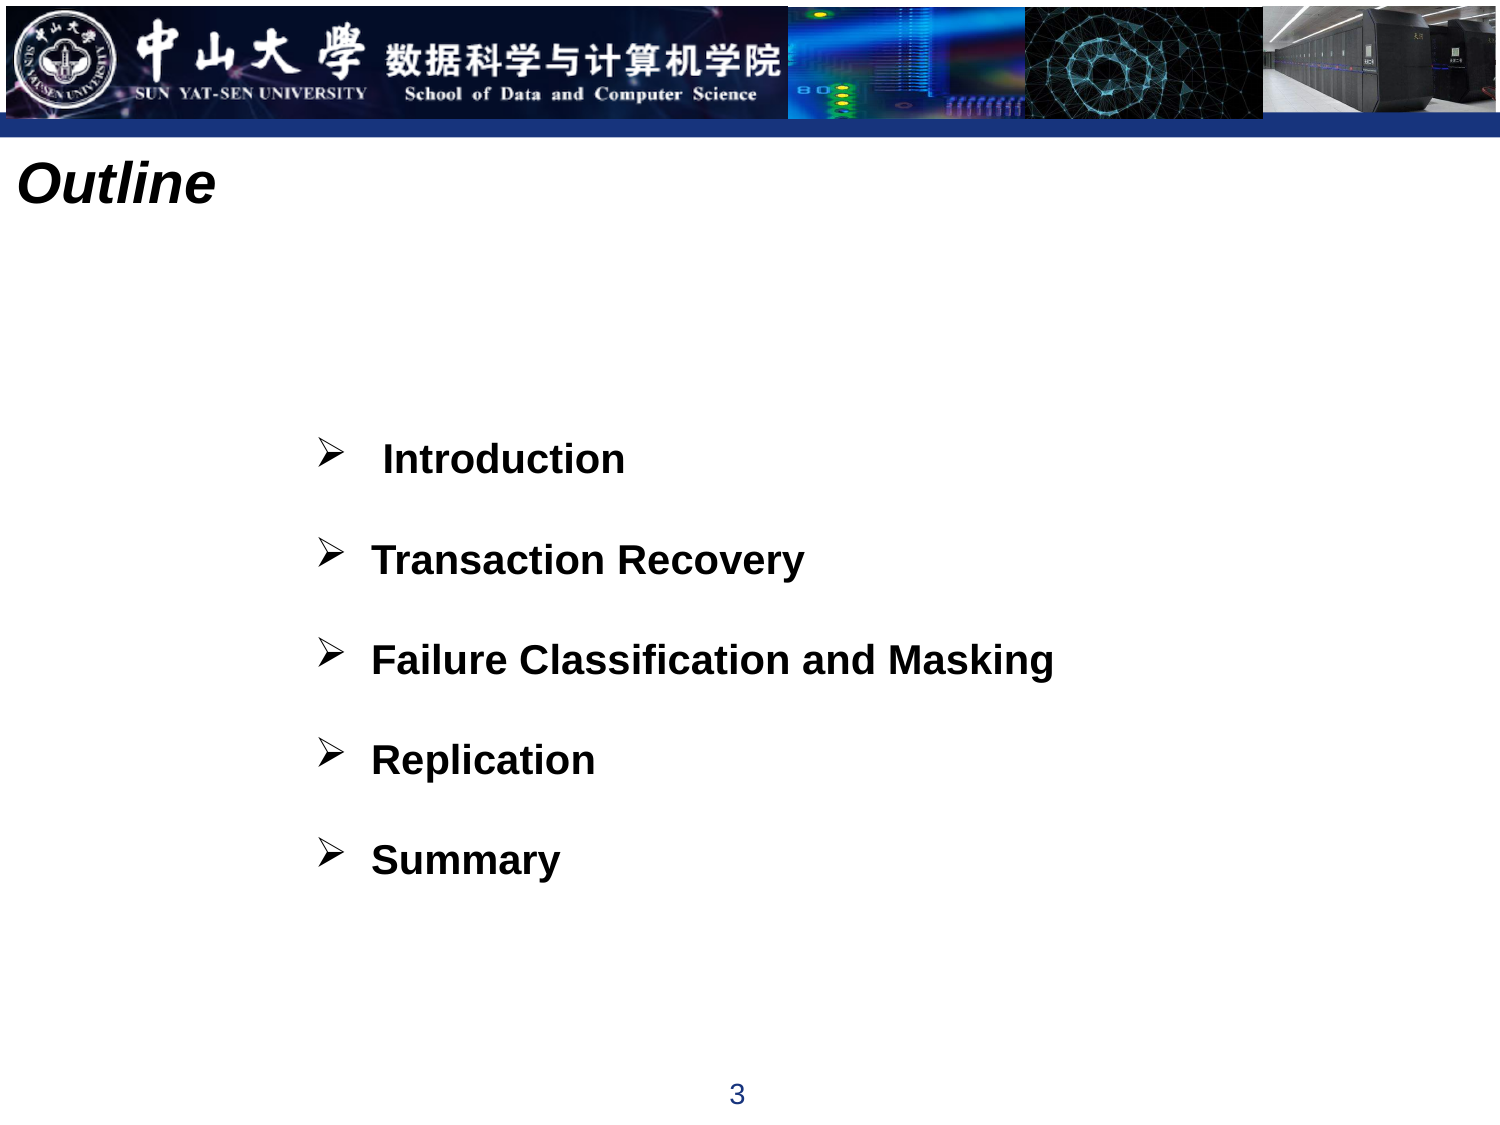

Outline
 Introduction
Transaction Recovery
Failure Classification and Masking
Replication
Summary
3